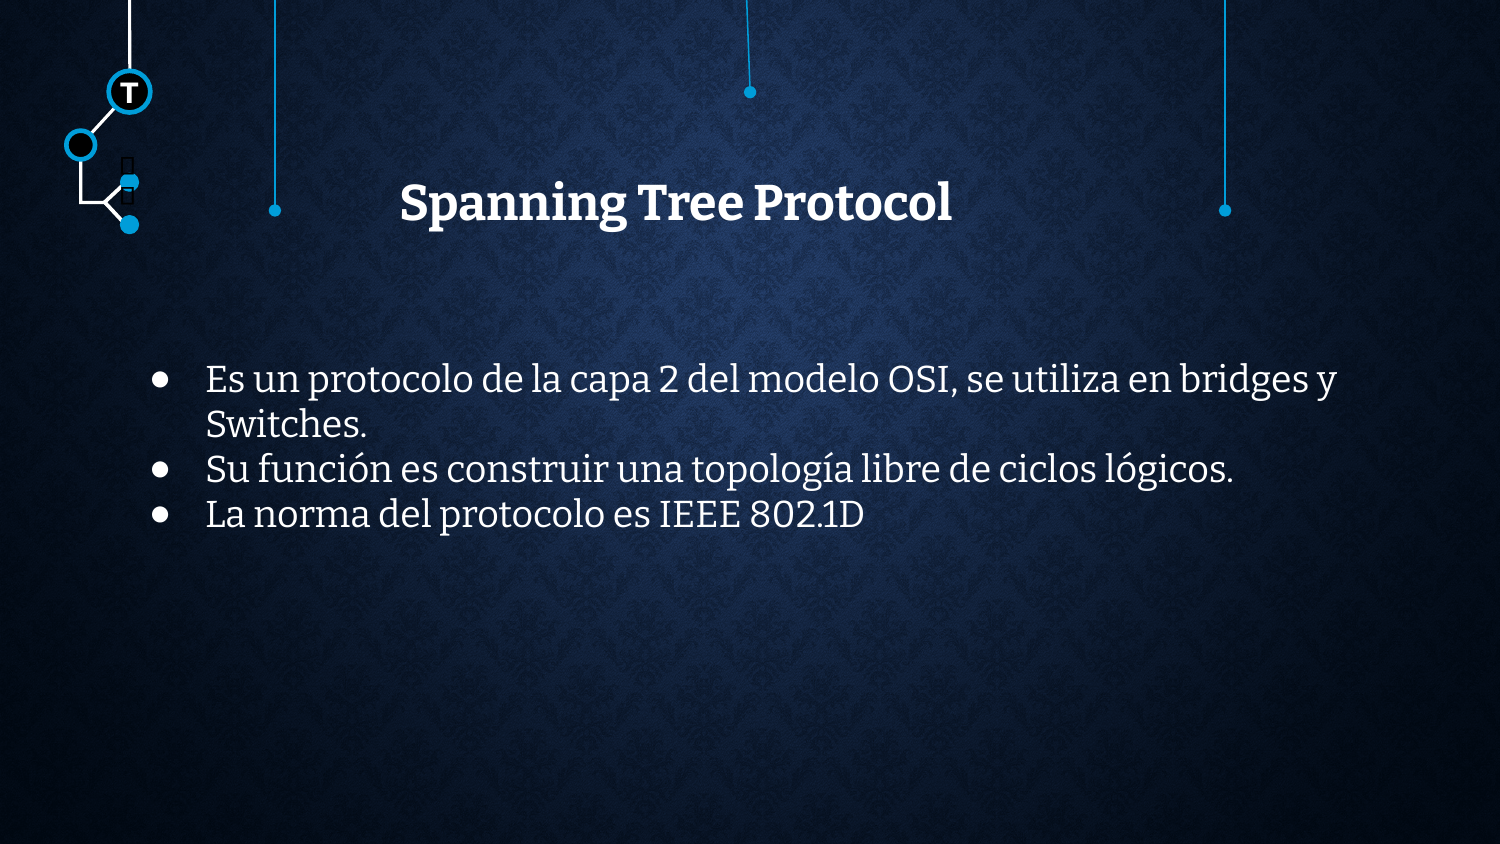

T

Spanning Tree Protocol
🠺

🠺
Es un protocolo de la capa 2 del modelo OSI, se utiliza en bridges y Switches.
Su función es construir una topología libre de ciclos lógicos.
La norma del protocolo es IEEE 802.1D